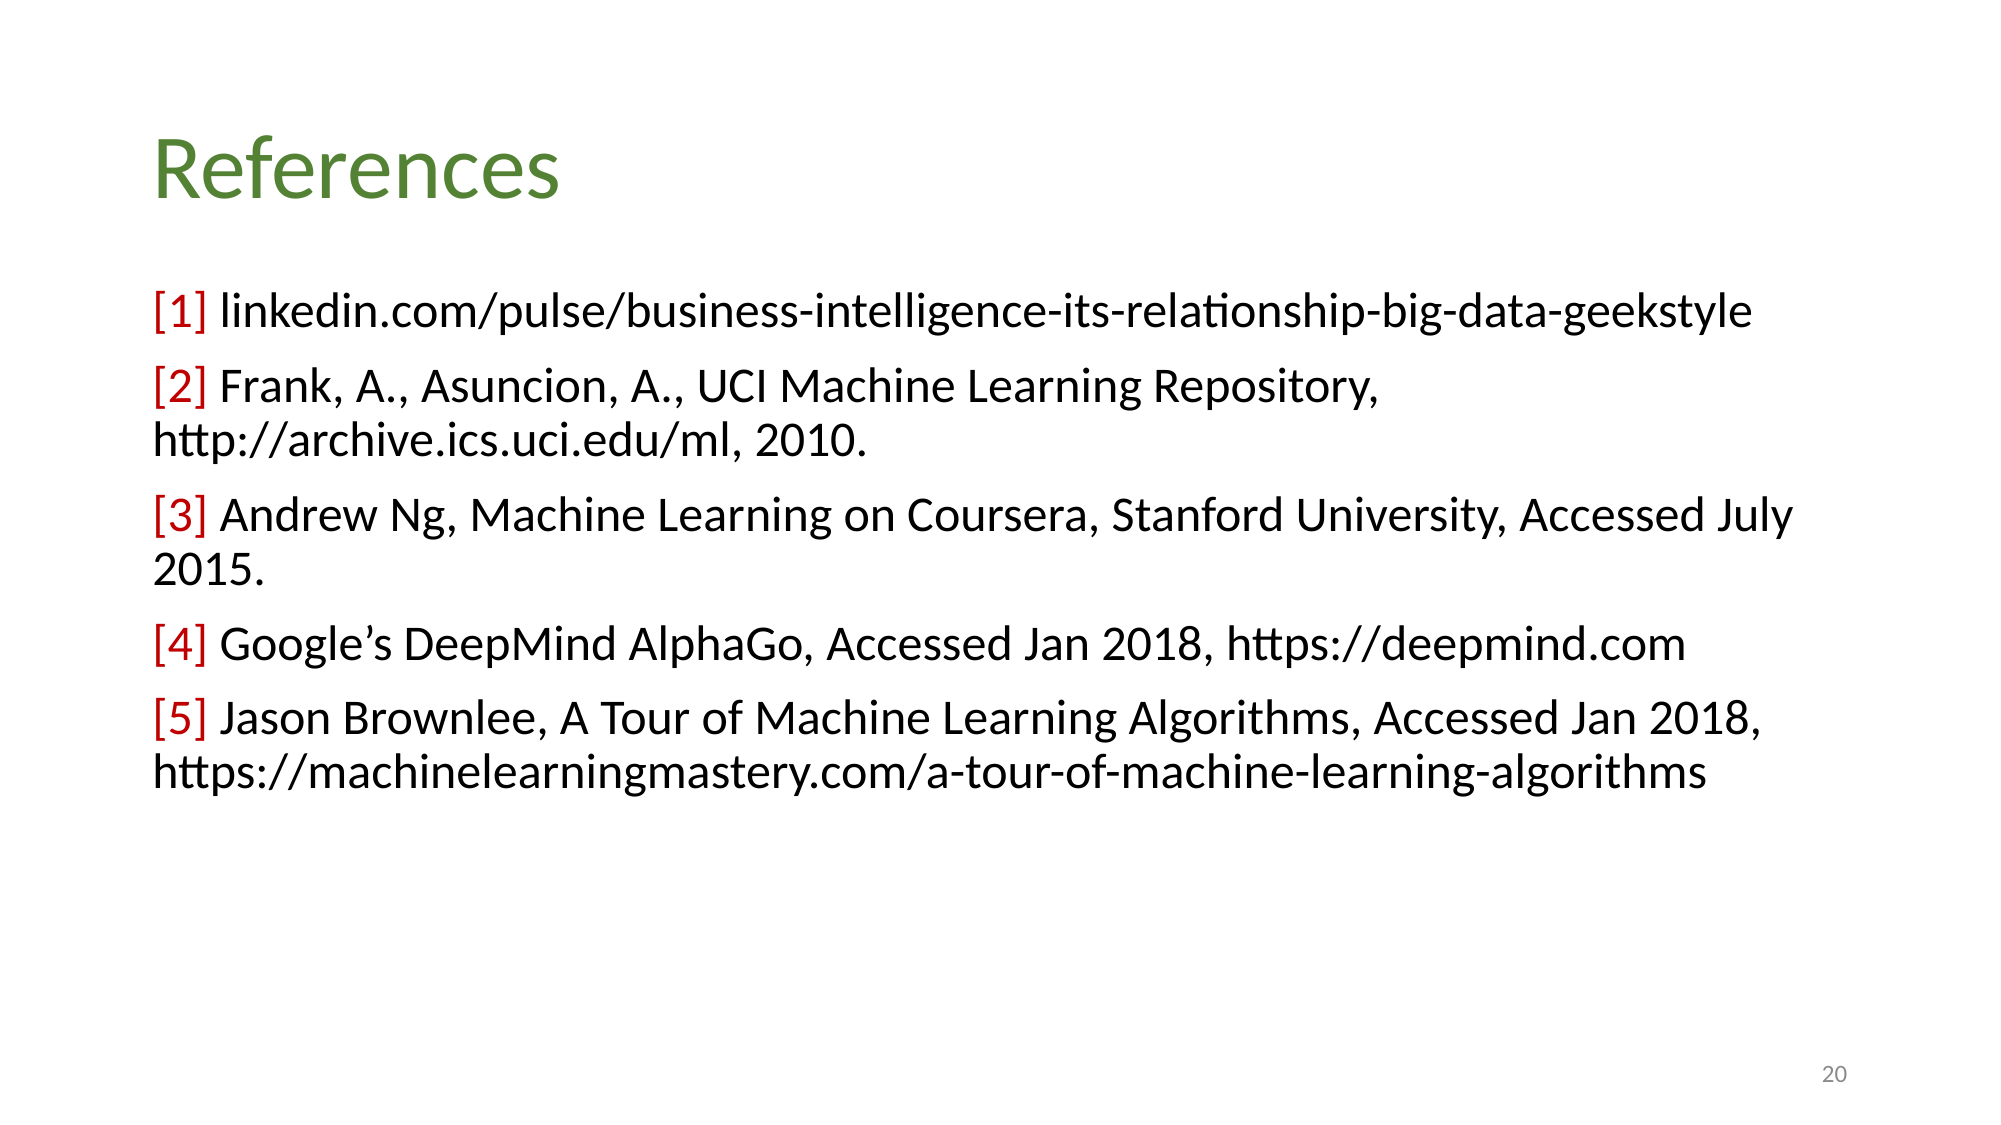

# References
[1] linkedin.com/pulse/business-intelligence-its-relationship-big-data-geekstyle
[2] Frank, A., Asuncion, A., UCI Machine Learning Repository, http://archive.ics.uci.edu/ml, 2010.
[3] Andrew Ng, Machine Learning on Coursera, Stanford University, Accessed July 2015.
[4] Google’s DeepMind AlphaGo, Accessed Jan 2018, https://deepmind.com
[5] Jason Brownlee, A Tour of Machine Learning Algorithms, Accessed Jan 2018, https://machinelearningmastery.com/a-tour-of-machine-learning-algorithms
20